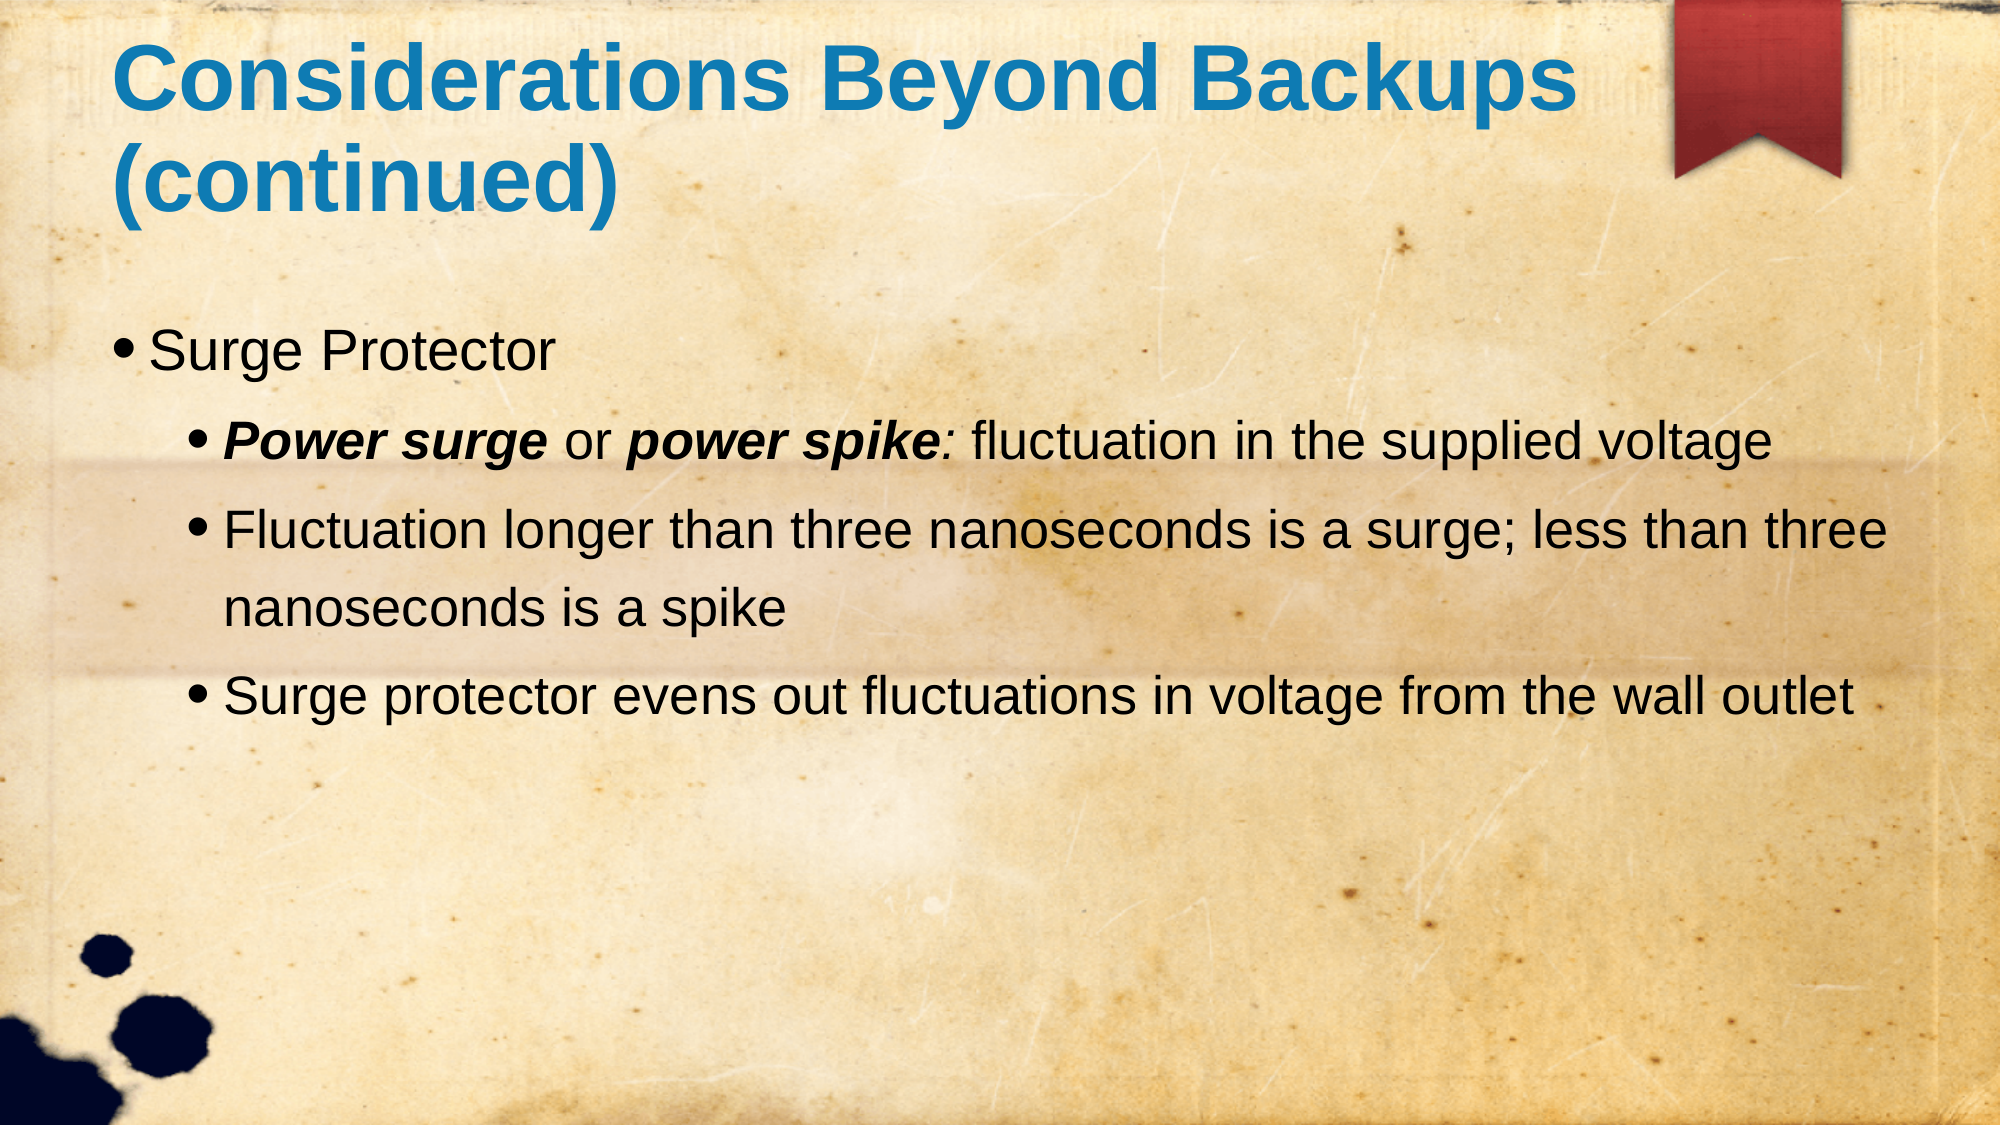

Considerations Beyond Backups (continued)
Surge Protector
Power surge or power spike: fluctuation in the supplied voltage
Fluctuation longer than three nanoseconds is a surge; less than three nanoseconds is a spike
Surge protector evens out fluctuations in voltage from the wall outlet